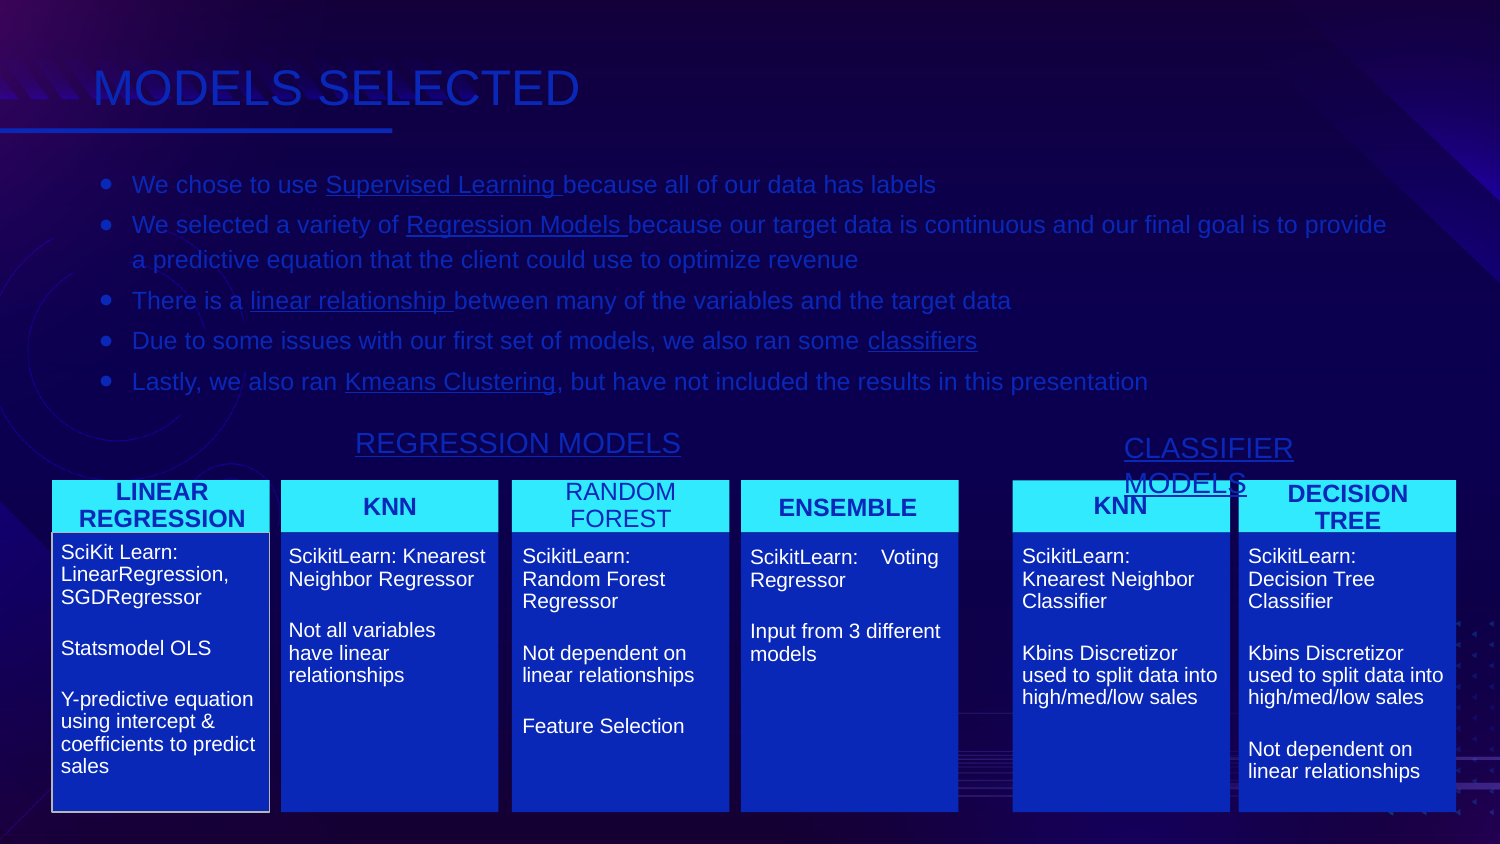

# MODELS SELECTED
We chose to use Supervised Learning because all of our data has labels
We selected a variety of Regression Models because our target data is continuous and our final goal is to provide a predictive equation that the client could use to optimize revenue
There is a linear relationship between many of the variables and the target data
Due to some issues with our first set of models, we also ran some classifiers
Lastly, we also ran Kmeans Clustering, but have not included the results in this presentation
REGRESSION MODELS
CLASSIFIER MODELS

LINEAR REGRESSION

RANDOM FOREST

KNN

KNN
DECISION TREE
ENSEMBLE

SciKit Learn:  LinearRegression, SGDRegressor

Statsmodel OLS

Y-predictive equation using intercept & coefficients to predict sales

ScikitLearn: Knearest Neighbor Regressor

Not all variables have linear relationships
ScikitLearn:  Random Forest Regressor

Not dependent on linear relationships

Feature Selection
ScikitLearn:  Knearest Neighbor Classifier

Kbins Discretizor used to split data into high/med/low sales

ScikitLearn:  Decision Tree Classifier

Kbins Discretizor used to split data into high/med/low sales

Not dependent on linear relationships
ScikitLearn:    Voting Regressor

Input from 3 different models